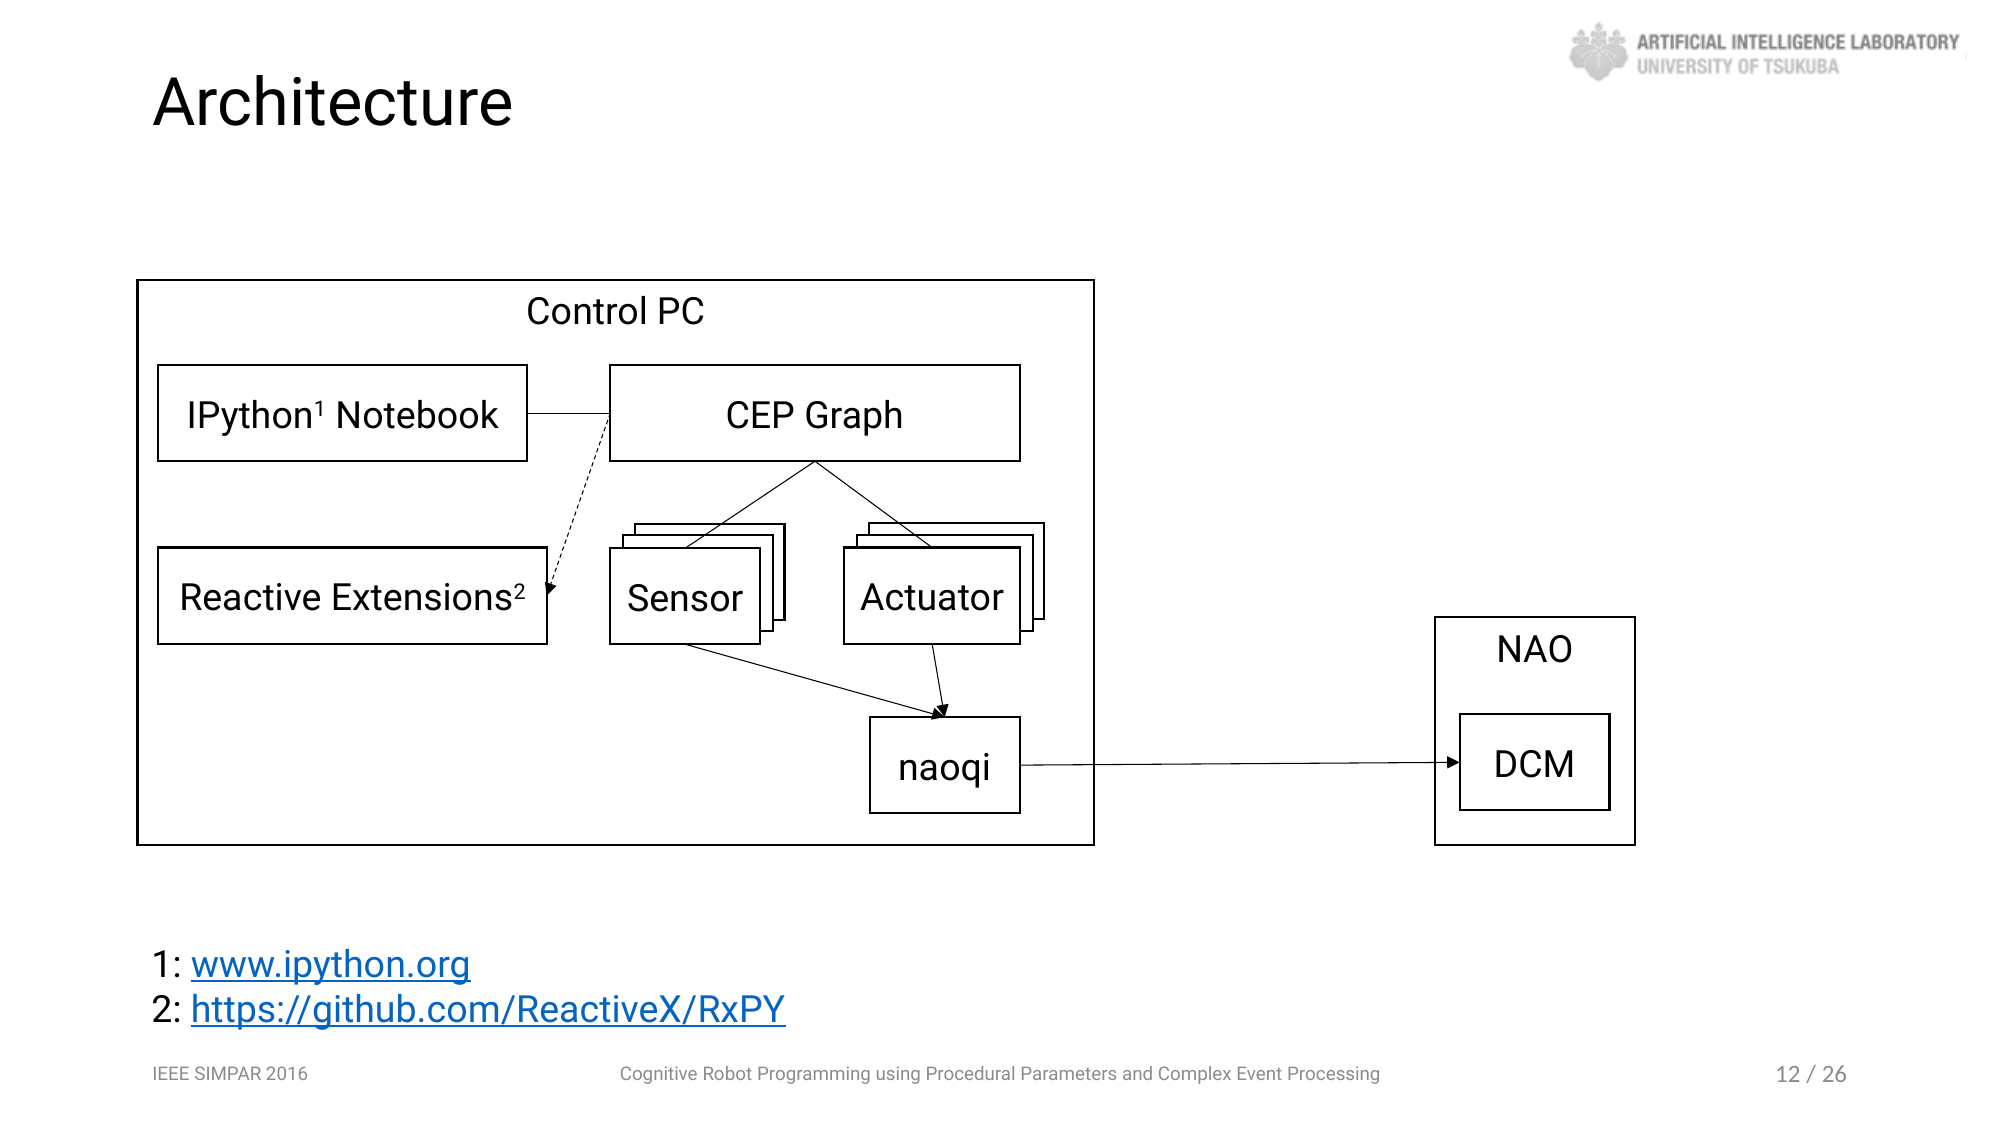

# Architecture
Control PC
IPython1 Notebook
CEP Graph
Sensor
Sensor
Sensor
Sensor
Reactive Extensions2
Actuator
Sensor
NAO
DCM
naoqi
1: www.ipython.org
2: https://github.com/ReactiveX/RxPY
IEEE SIMPAR 2016
Cognitive Robot Programming using Procedural Parameters and Complex Event Processing
12 / 26